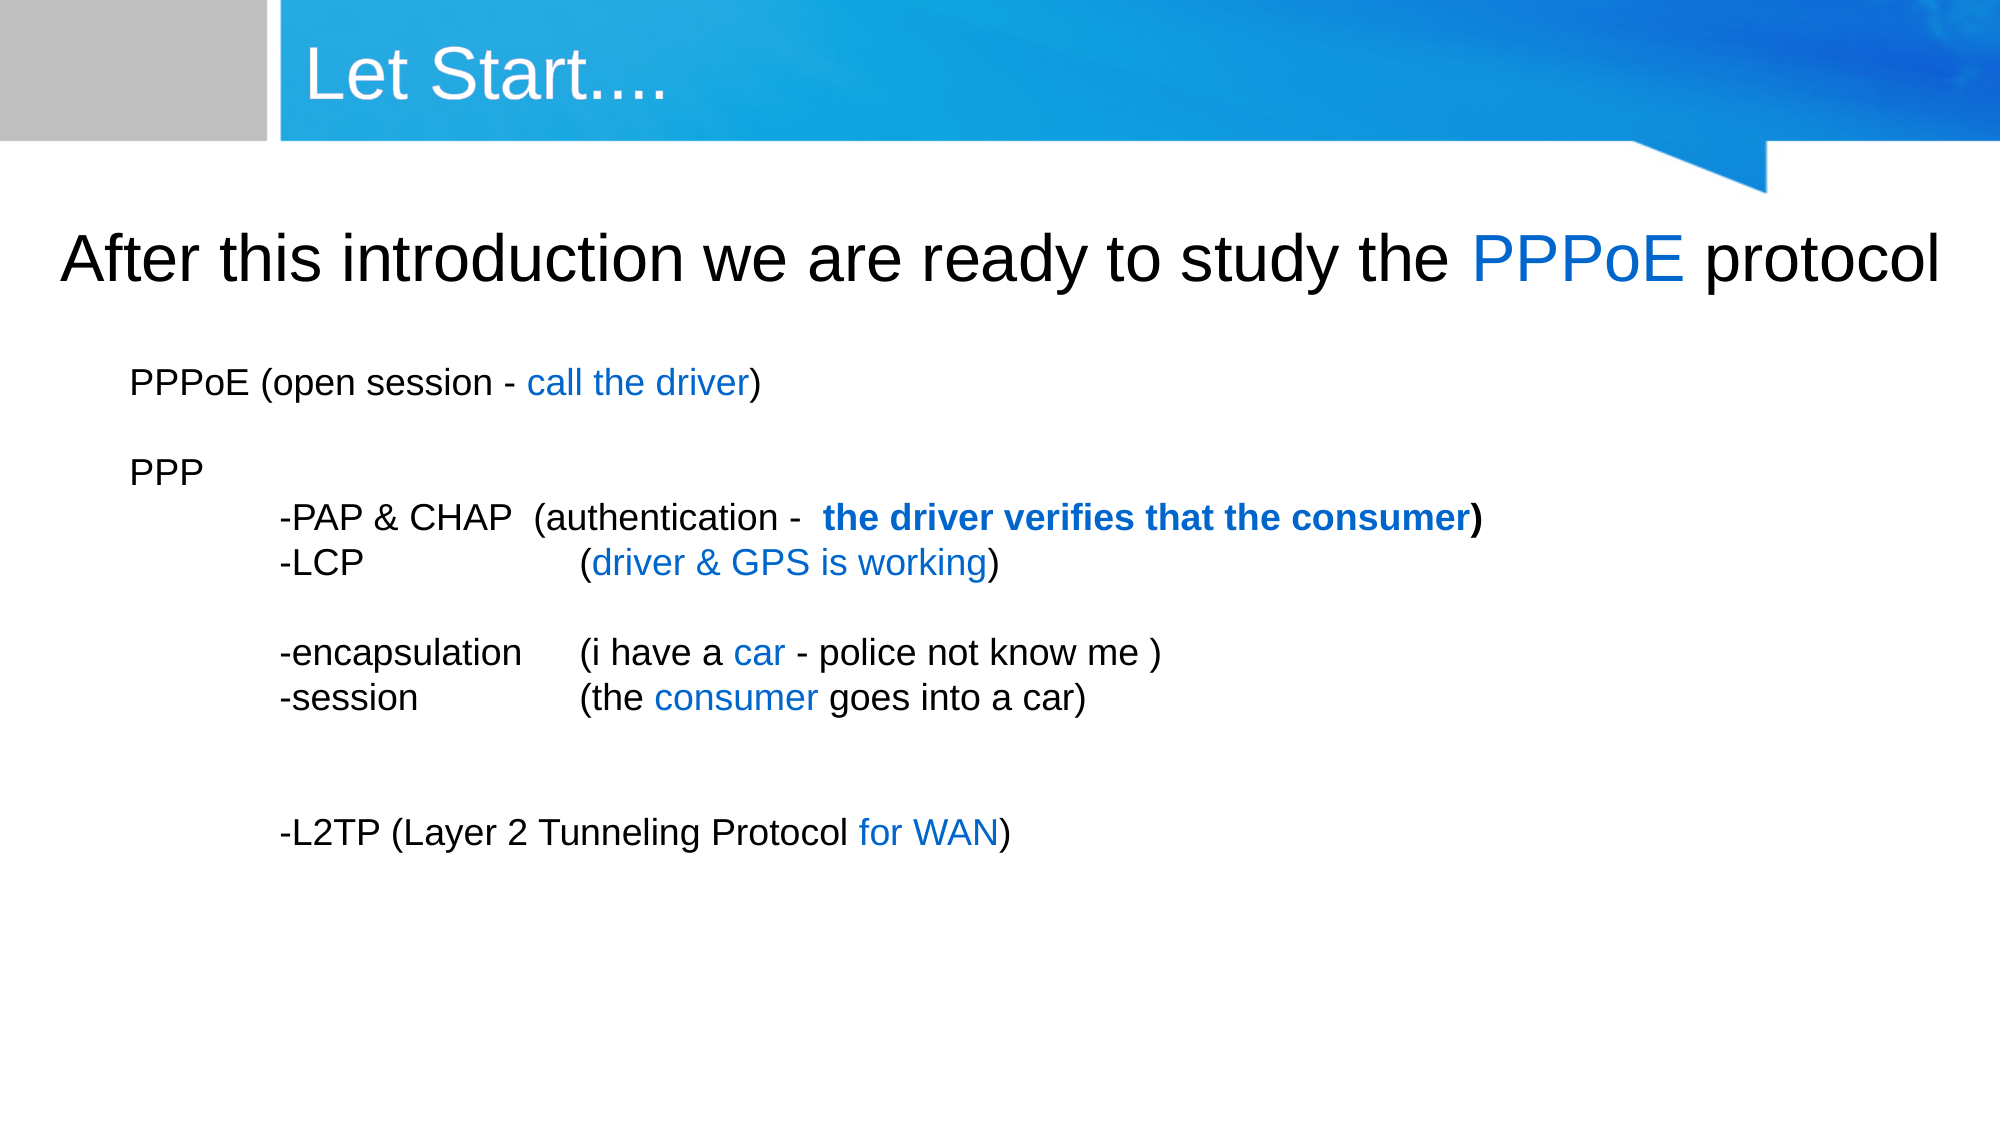

Let Start....
After this introduction we are ready to study the PPPoE protocol
PPPoE (open session - call the driver)

PPP
	-PAP & CHAP  (authentication -  the driver verifies that the consumer)
	-LCP 		(driver & GPS is working)

	-encapsulation	(i have a car - police not know me )
	-session		(the consumer goes into a car)

	-L2TP (Layer 2 Tunneling Protocol for WAN)